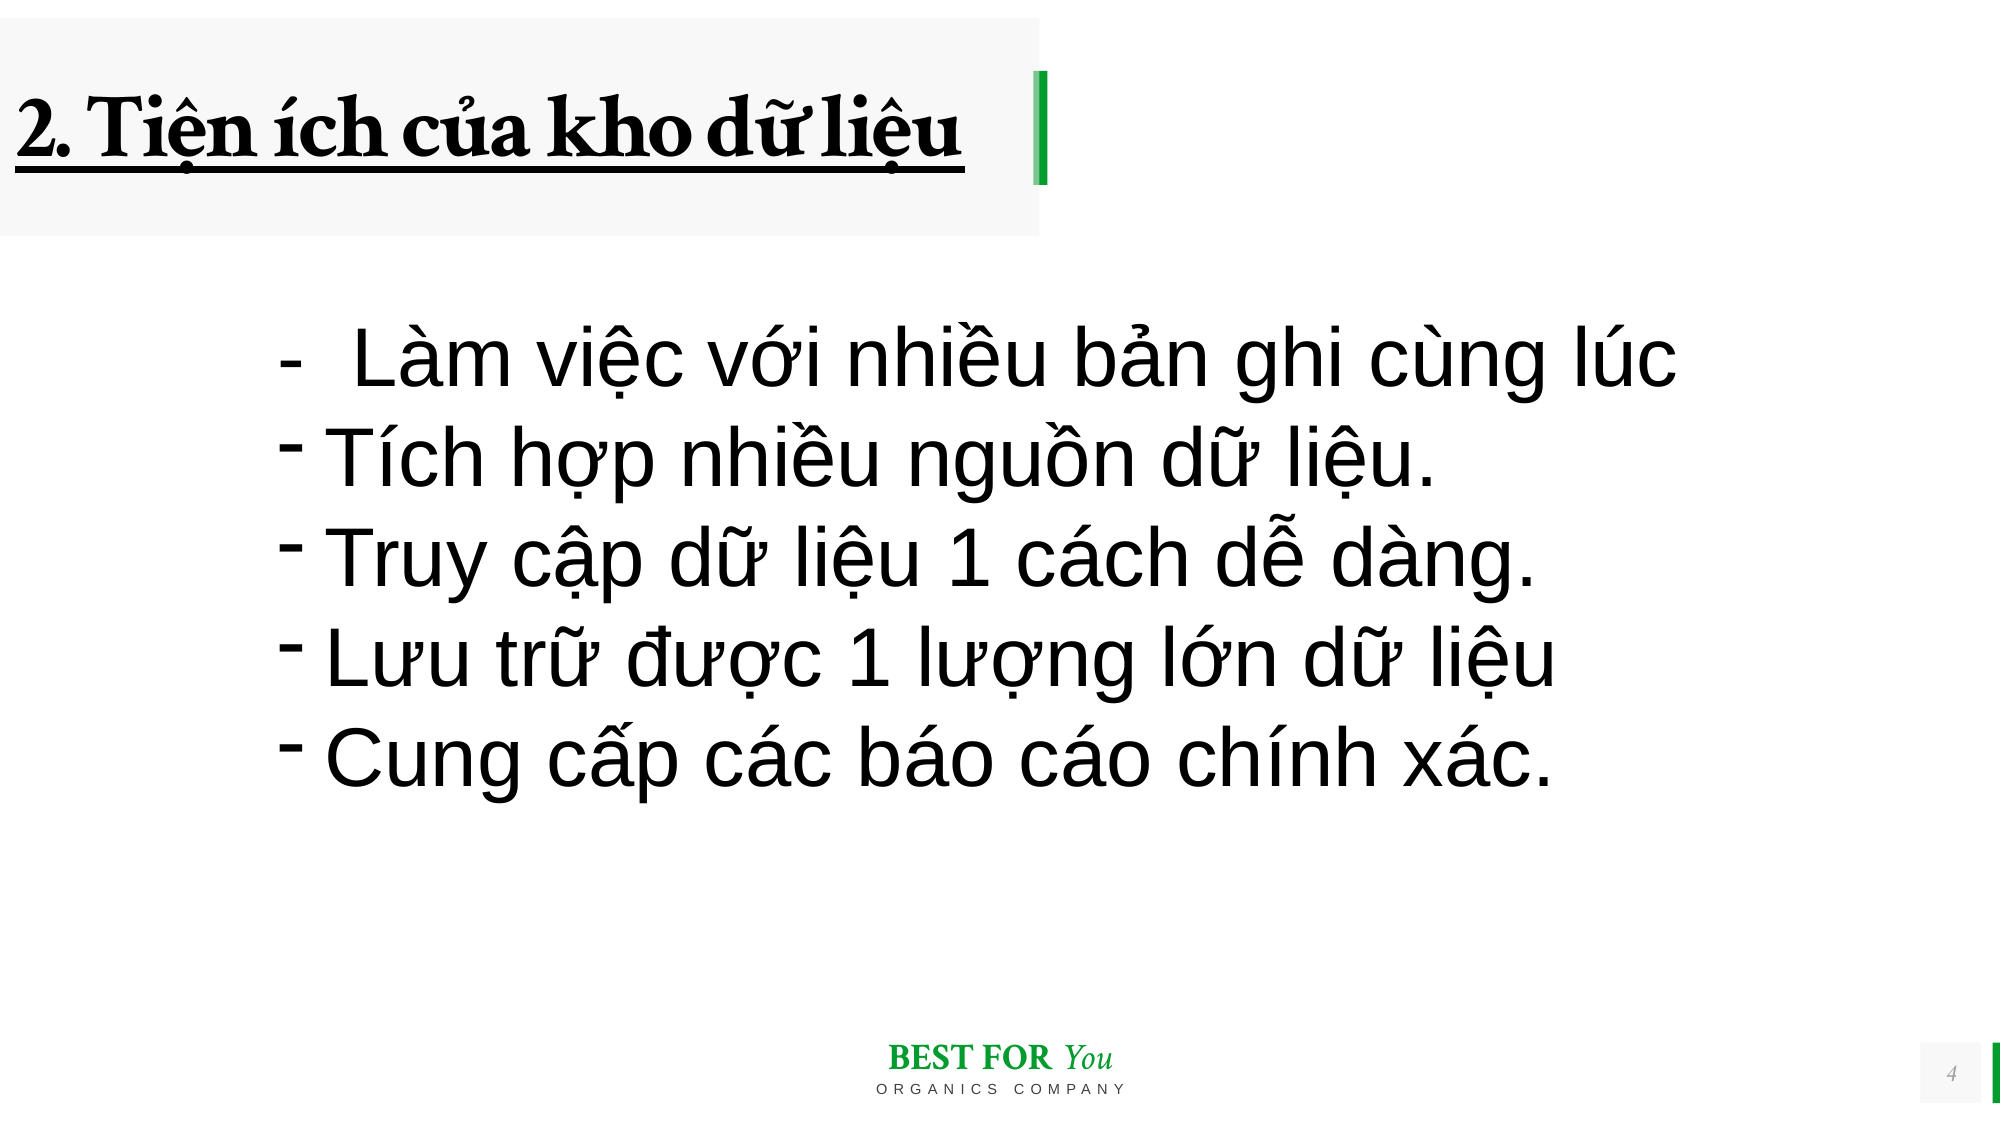

2. Tiện ích của kho dữ liệu
-  Làm việc với nhiều bản ghi cùng lúc
Tích hợp nhiều nguồn dữ liệu.
Truy cập dữ liệu 1 cách dễ dàng.
Lưu trữ được 1 lượng lớn dữ liệu
Cung cấp các báo cáo chính xác.

4